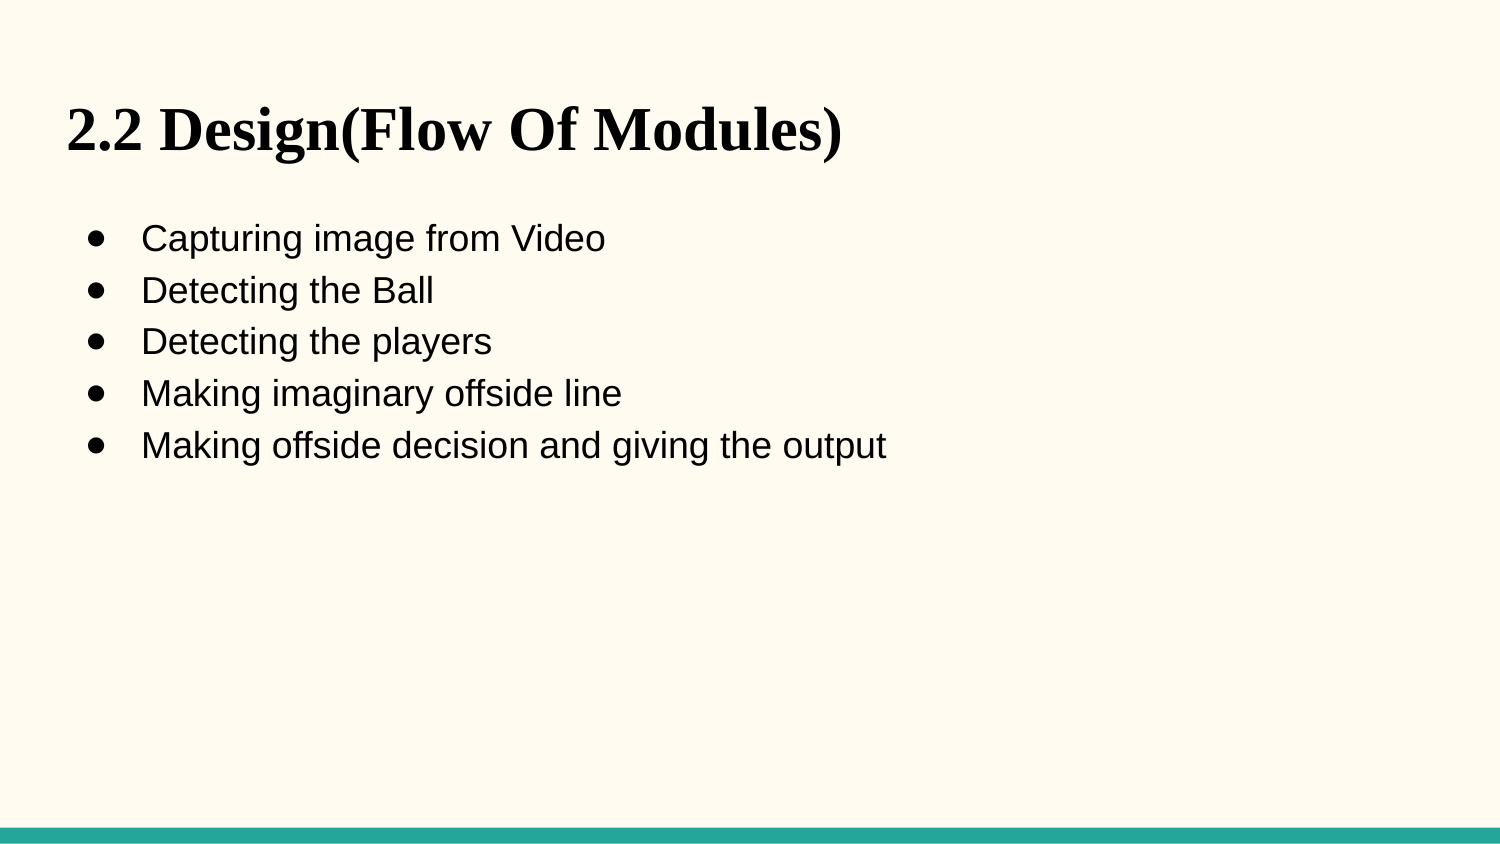

# 2.2 Design(Flow Of Modules)
Capturing image from Video
Detecting the Ball
Detecting the players
Making imaginary offside line
Making offside decision and giving the output